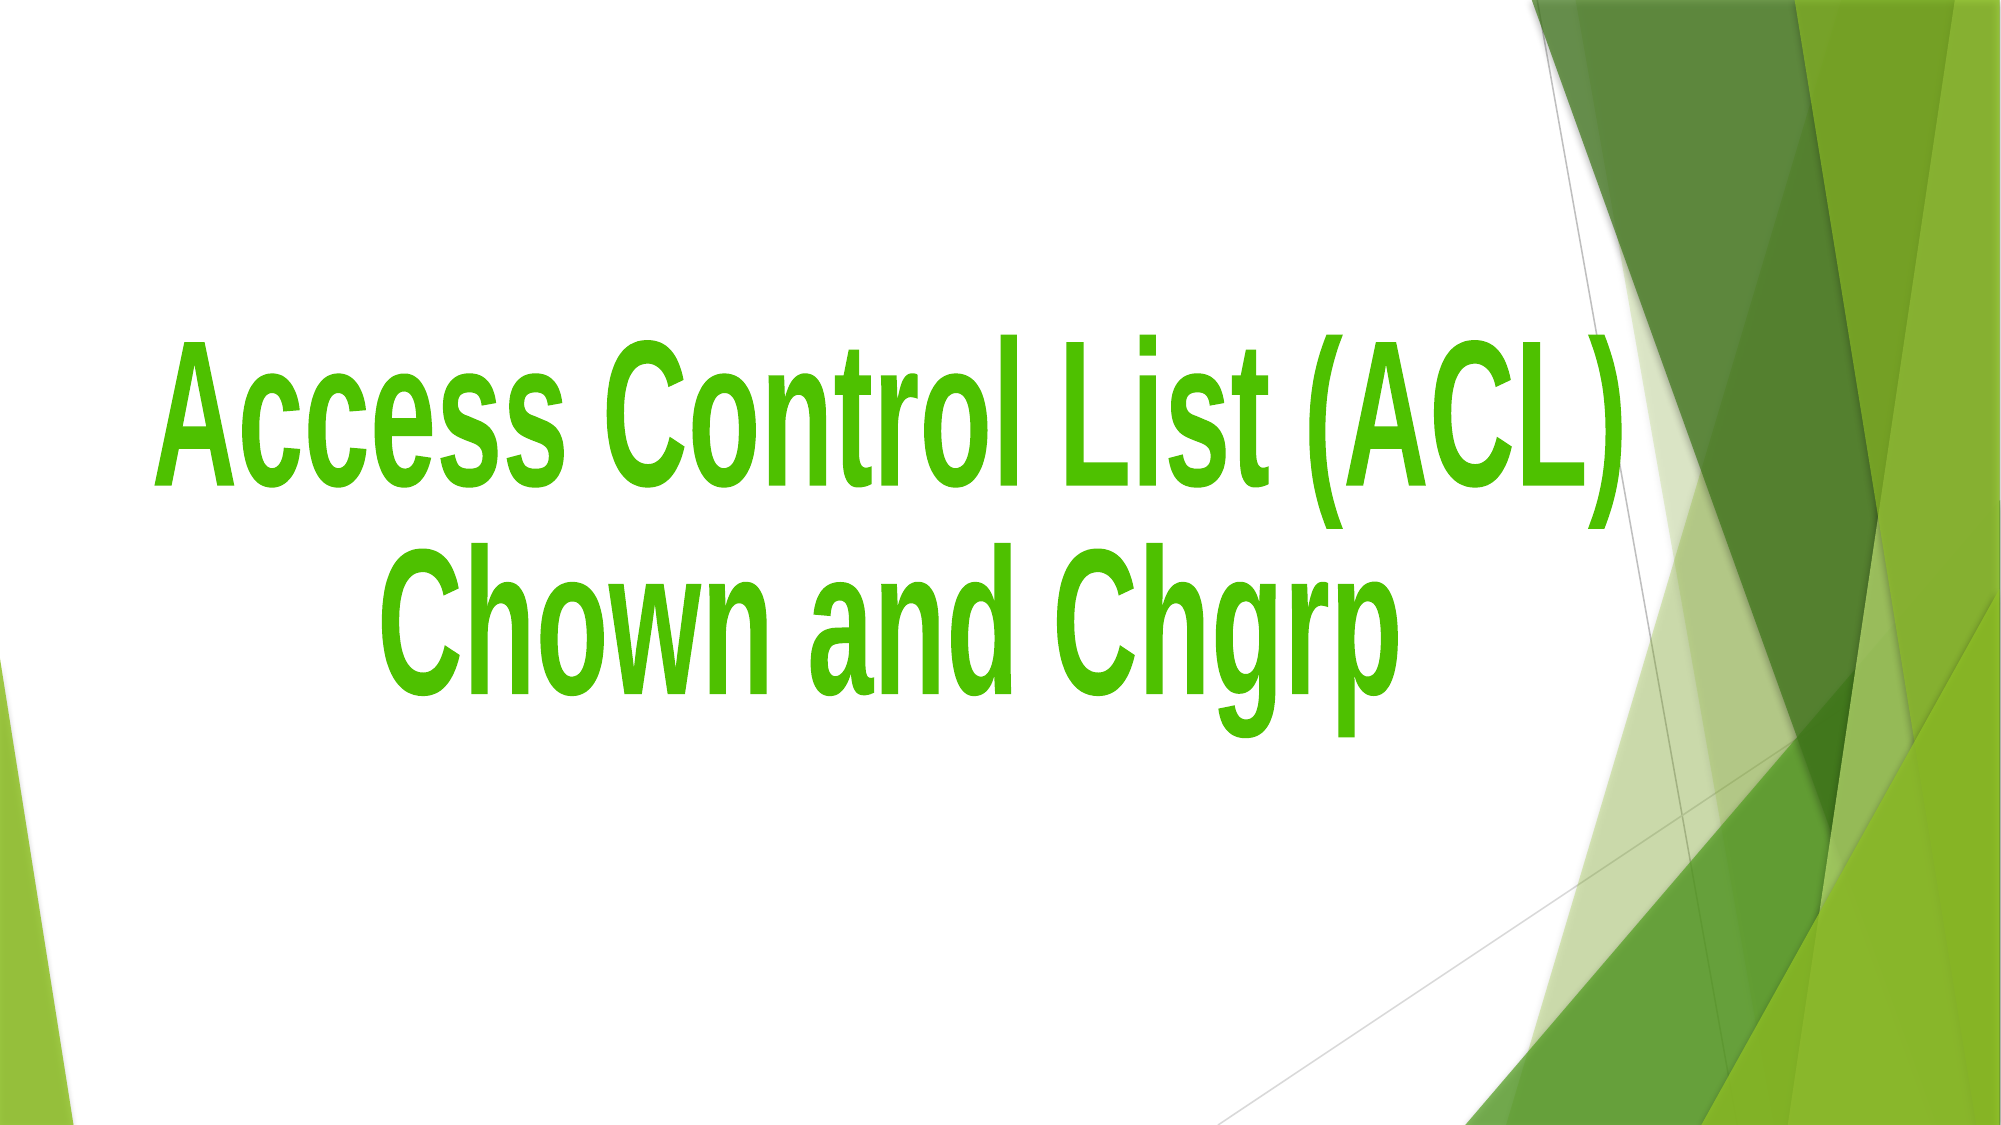

Access Control List (ACL)
Chown and Chgrp